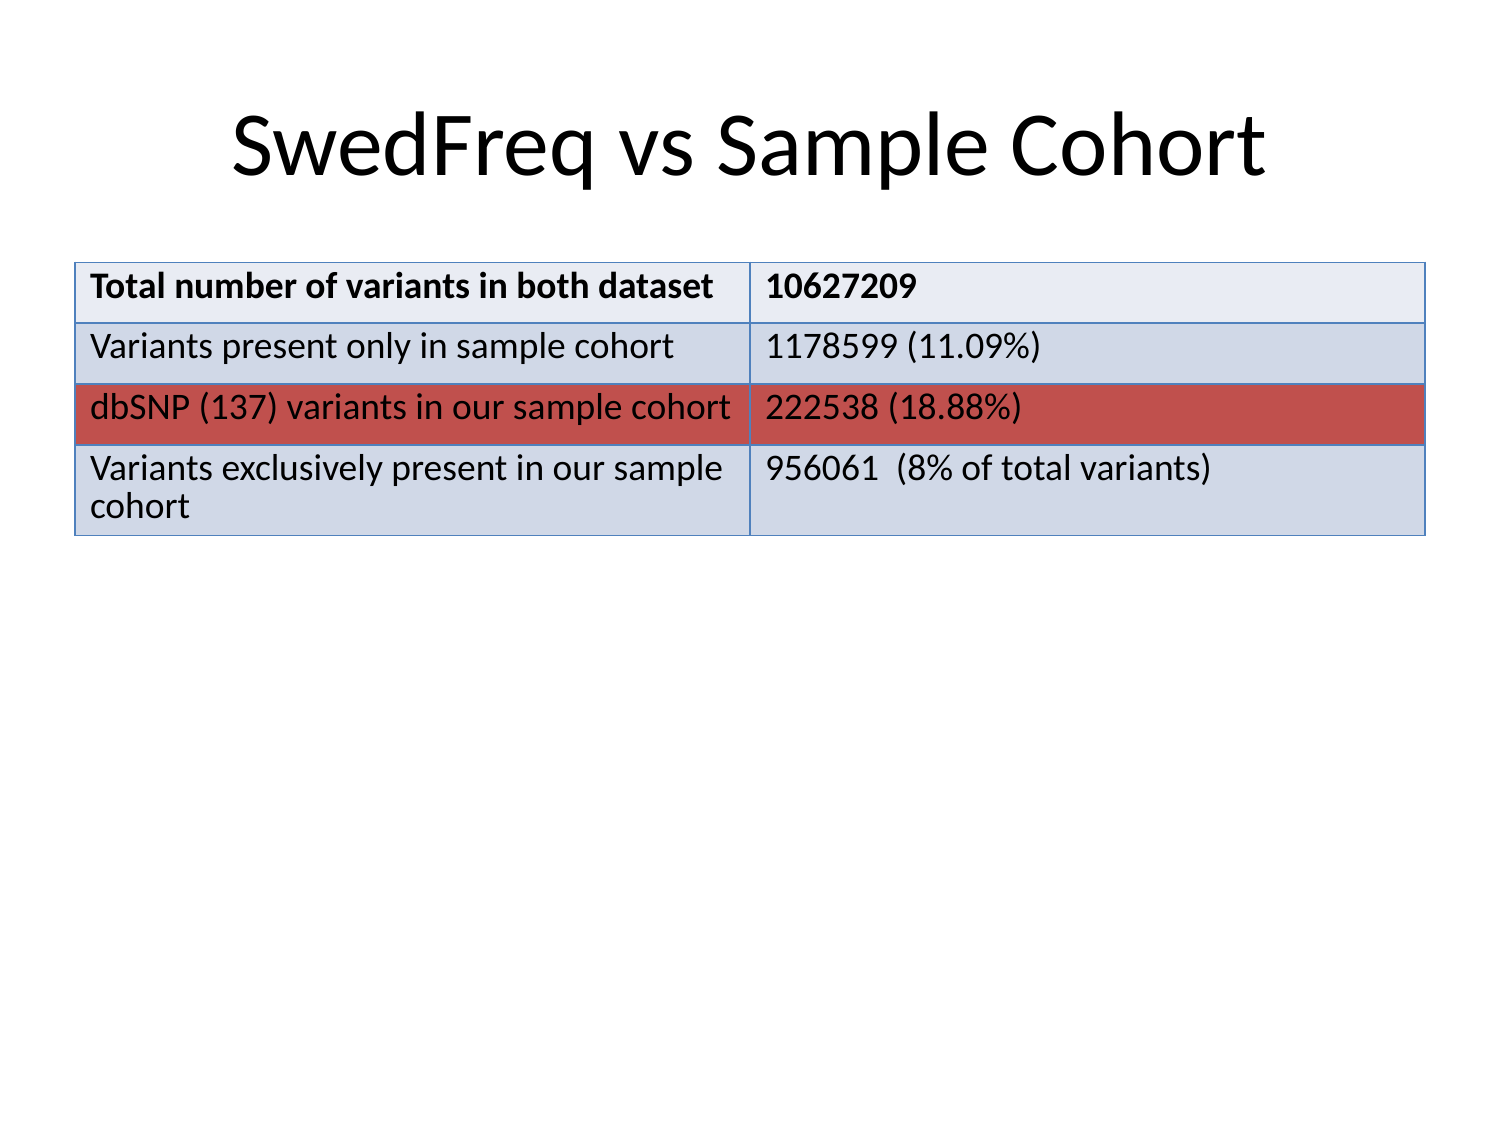

# SwedFreq vs Sample Cohort
| Total number of variants in both dataset | 10627209 |
| --- | --- |
| Variants present only in sample cohort | 1178599 (11.09%) |
| dbSNP (137) variants in our sample cohort | 222538 (18.88%) |
| Variants exclusively present in our sample cohort | 956061 (8% of total variants) |